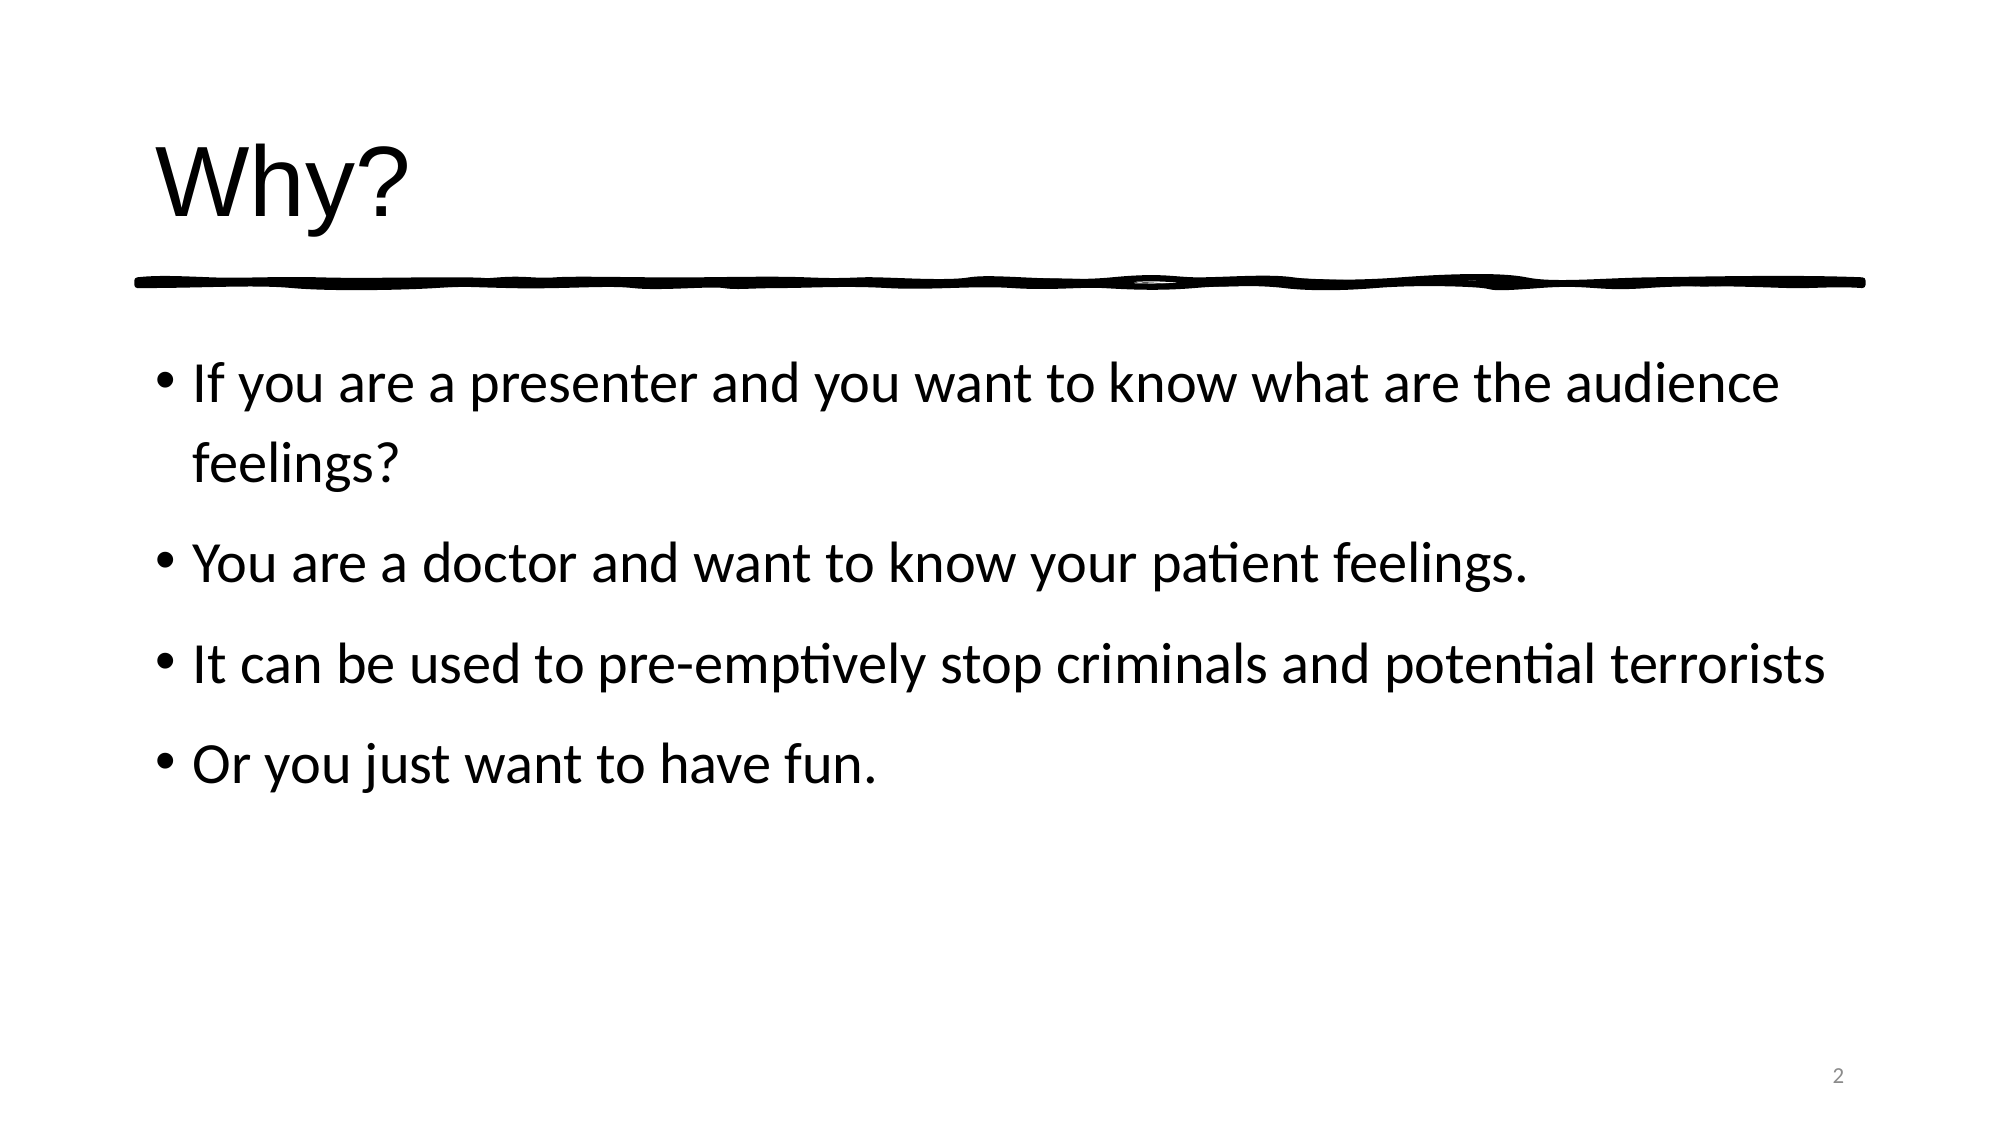

# Why?
If you are a presenter and you want to know what are the audience feelings?
You are a doctor and want to know your patient feelings.
It can be used to pre-emptively stop criminals and potential terrorists
Or you just want to have fun.

2